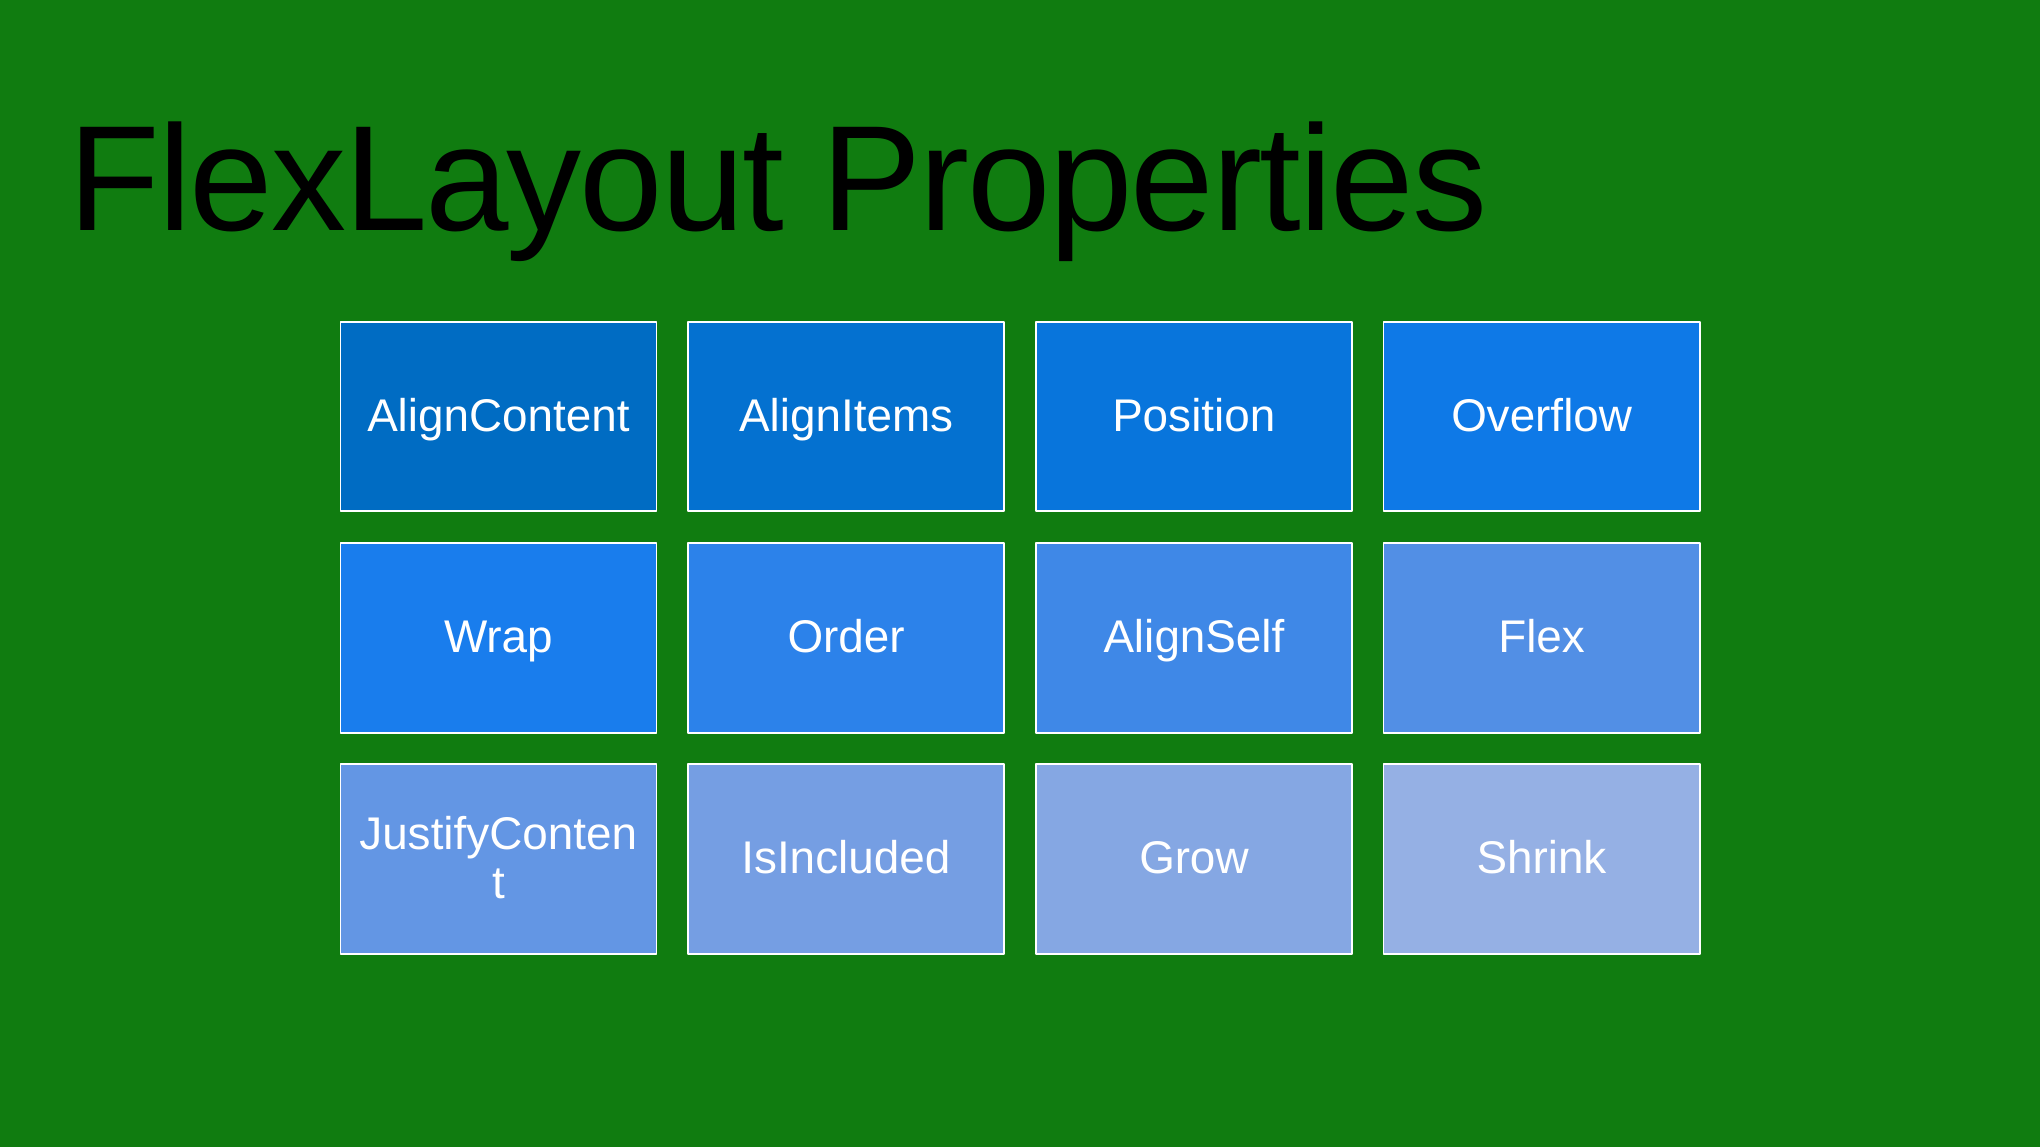

# FlexLayout Properties
AlignContent
AlignItems
Position
Overflow
Wrap
Order
AlignSelf
Flex
JustifyContent
IsIncluded
Grow
Shrink